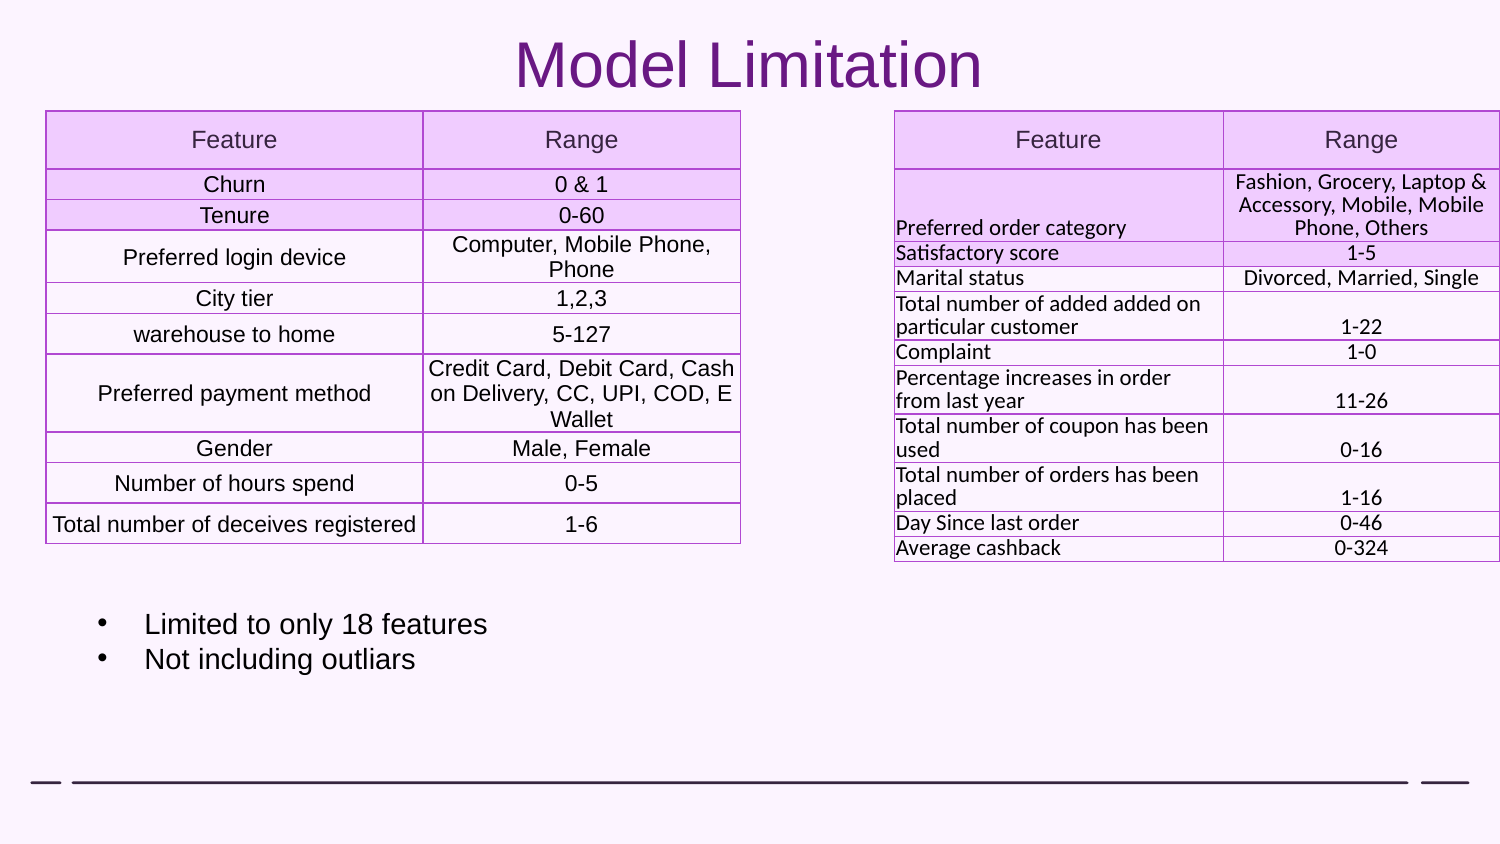

Model Limitation
| Feature | Range |
| --- | --- |
| Churn | 0 & 1 |
| Tenure | 0-60 |
| Preferred login device | Computer, Mobile Phone, Phone |
| City tier | 1,2,3 |
| warehouse to home | 5-127 |
| Preferred payment method | Credit Card, Debit Card, Cash on Delivery, CC, UPI, COD, E Wallet |
| Gender | Male, Female |
| Number of hours spend | 0-5 |
| Total number of deceives registered | 1-6 |
| Feature | Range |
| --- | --- |
| Preferred order category | Fashion, Grocery, Laptop & Accessory, Mobile, Mobile Phone, Others |
| Satisfactory score | 1-5 |
| Marital status | Divorced, Married, Single |
| Total number of added added on particular customer | 1-22 |
| Complaint | 1-0 |
| Percentage increases in order from last year | 11-26 |
| Total number of coupon has been used | 0-16 |
| Total number of orders has been placed | 1-16 |
| Day Since last order | 0-46 |
| Average cashback | 0-324 |
Limited to only 18 features
Not including outliars